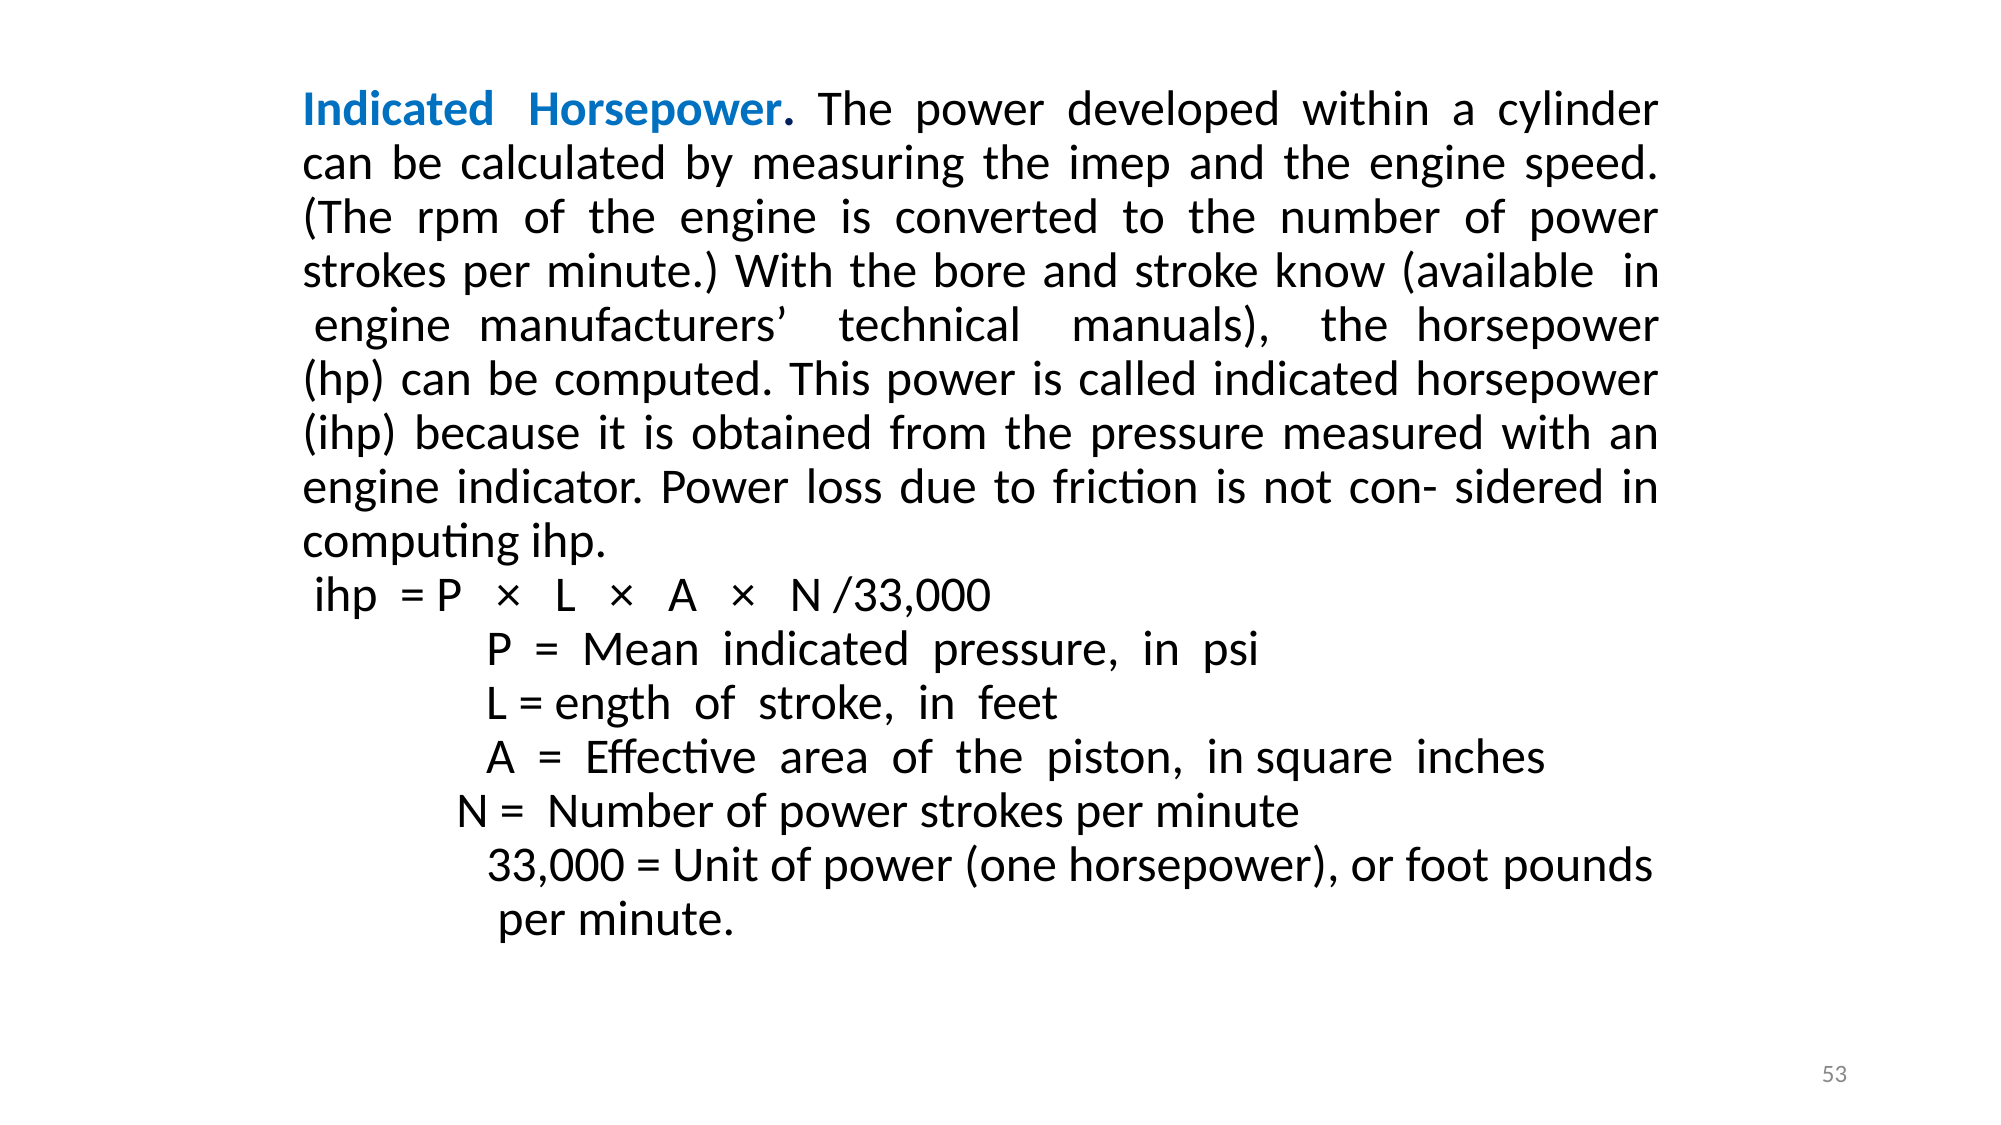

Indicated  Horsepower. The power developed within a cylinder can be calculated by measuring the imep and the engine speed. (The rpm of the engine is converted to the number of power strokes per minute.) With the bore and stroke know (available  in  engine manufacturers’   technical   manuals),   the horsepower (hp) can be computed. This power is called indicated horsepower (ihp) because it is obtained from the pressure measured with an engine indicator. Power loss due to friction is not con- sidered in computing ihp.
	 ihp  = P   ×   L   ×   A   ×   N /33,000
		   P  =  Mean  indicated  pressure,  in  psi 				   L = ength  of  stroke,  in  feet 	     	 			   A  =  Effective  area  of  the  piston,  in square  inches
                 N =  Number of power strokes per minute
		   33,000 = Unit of power (one horsepower), or foot 	pounds 	    per minute.
53